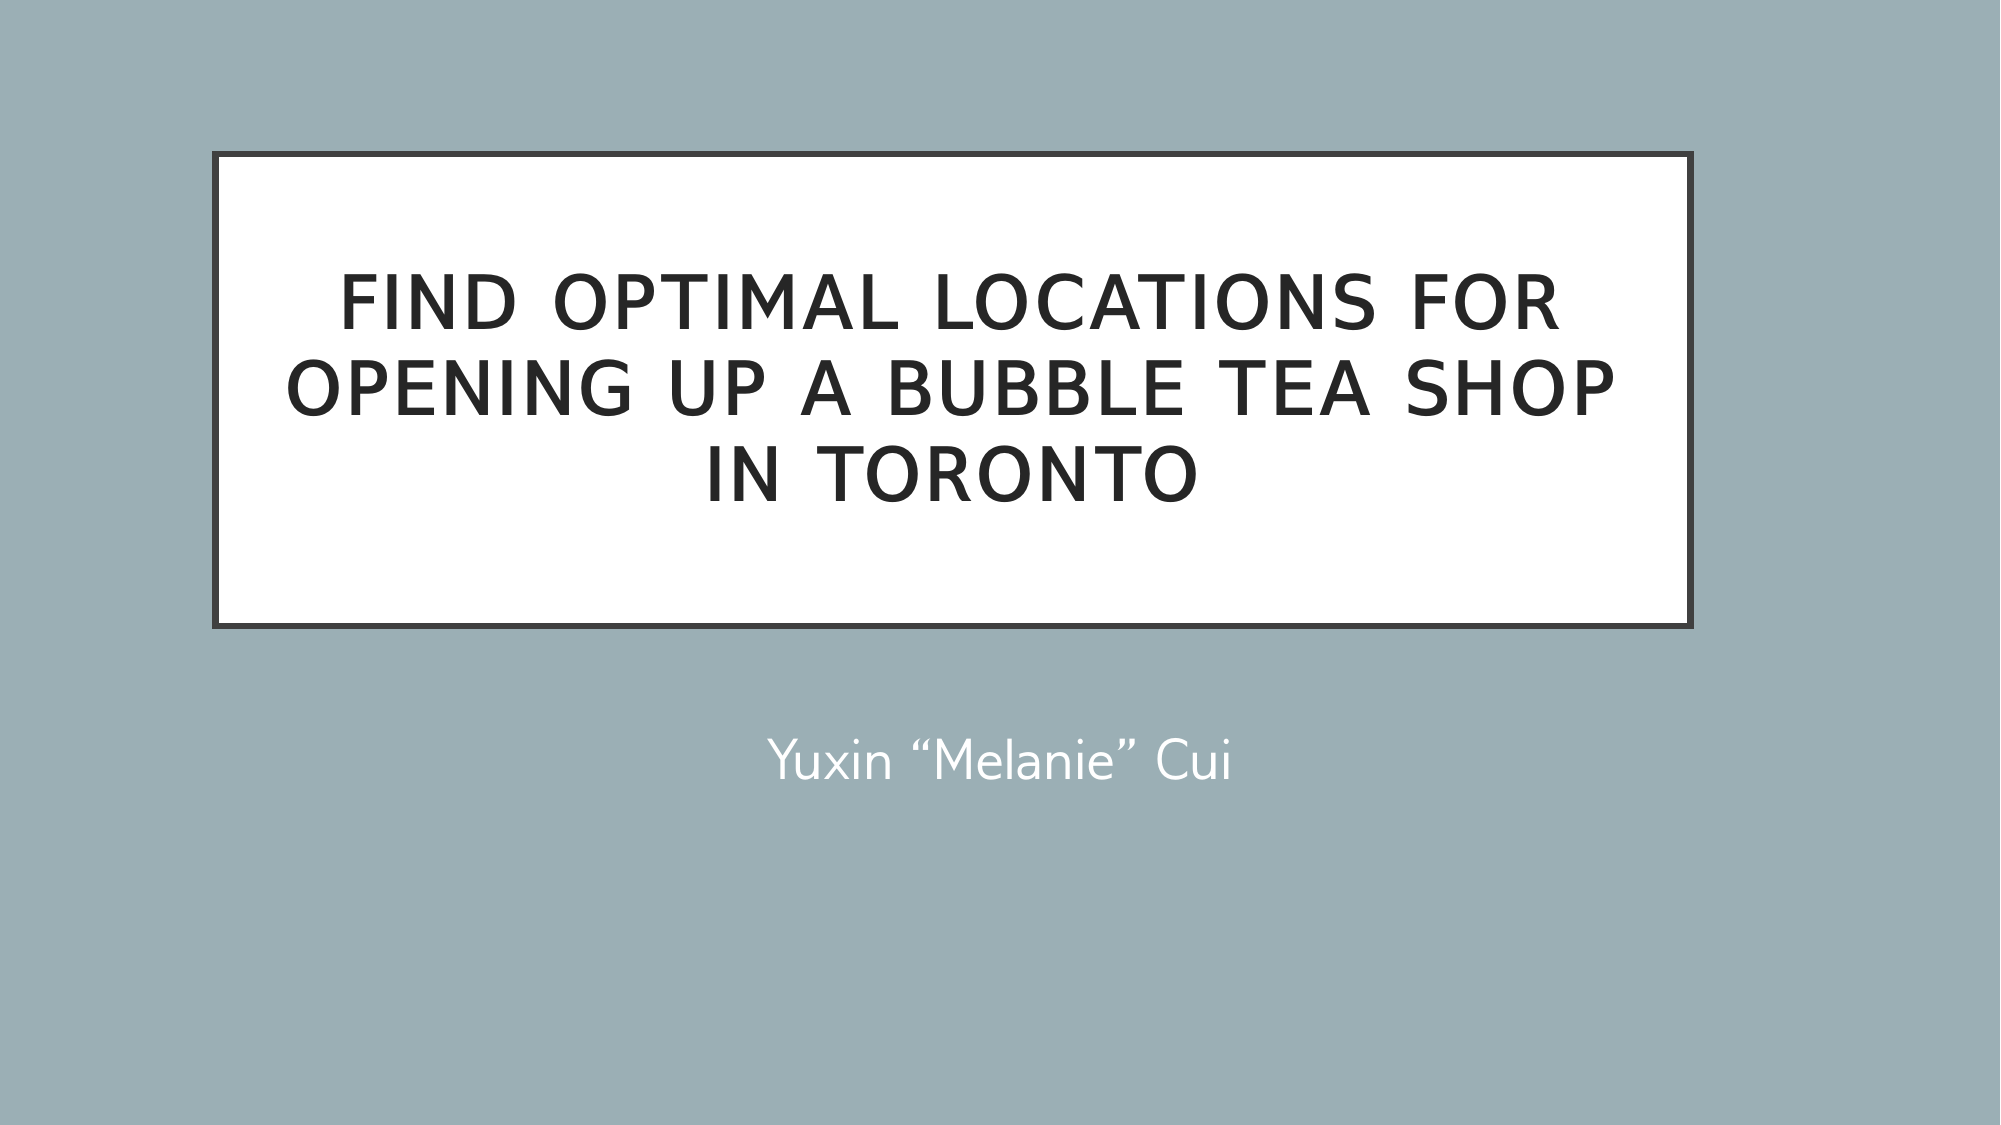

# Find Optimal Locations for Opening Up a Bubble Tea Shop in Toronto
Yuxin “Melanie” Cui